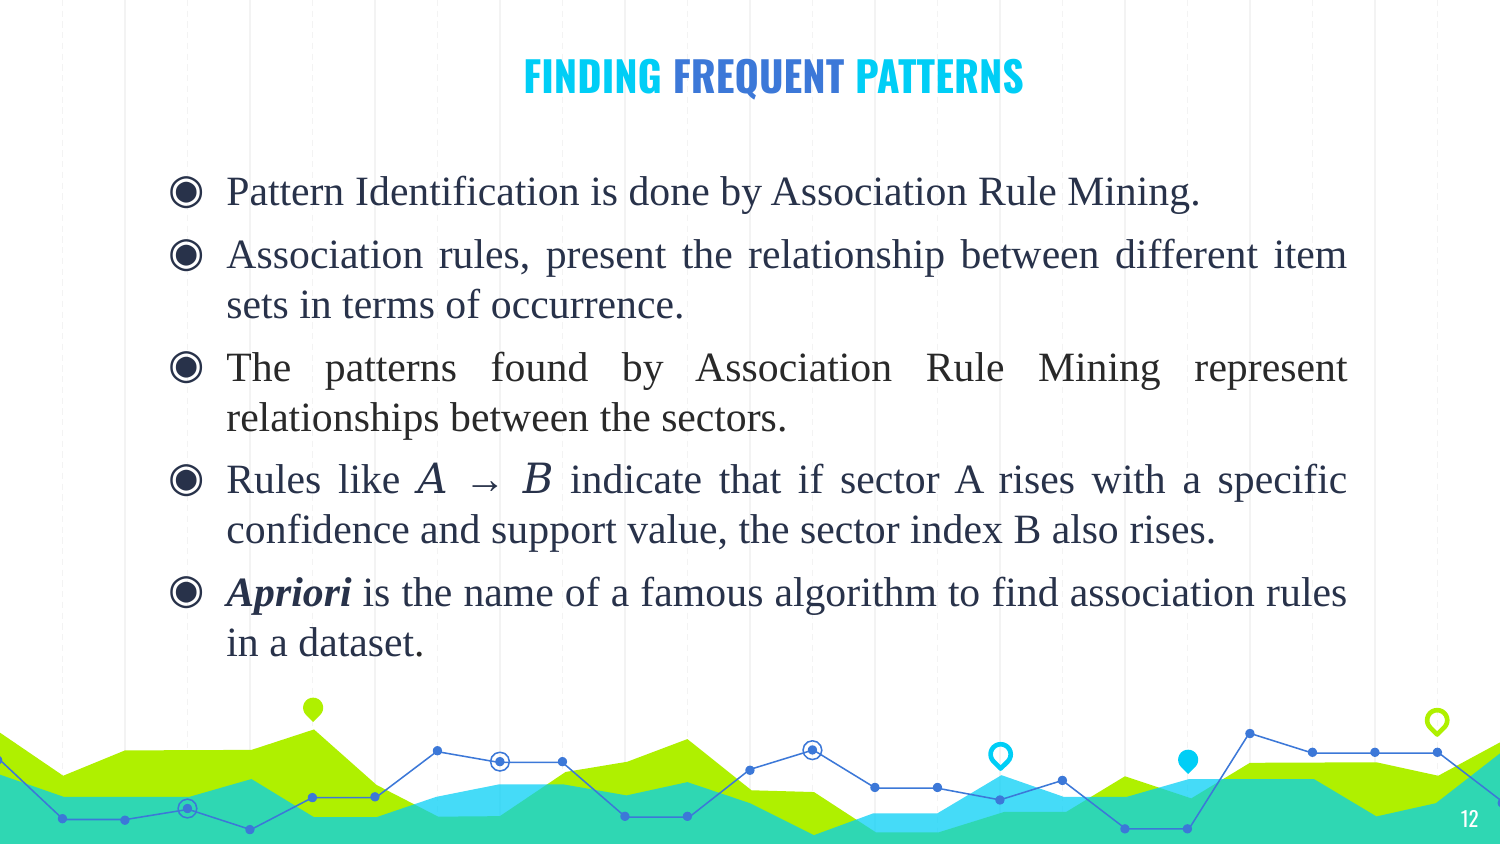

# FINDING FREQUENT PATTERNS
Pattern Identification is done by Association Rule Mining.
Association rules, present the relationship between different item sets in terms of occurrence.
The patterns found by Association Rule Mining represent relationships between the sectors.
Rules like 𝐴 → 𝐵 indicate that if sector A rises with a specific confidence and support value, the sector index B also rises.
Apriori is the name of a famous algorithm to find association rules in a dataset.

12